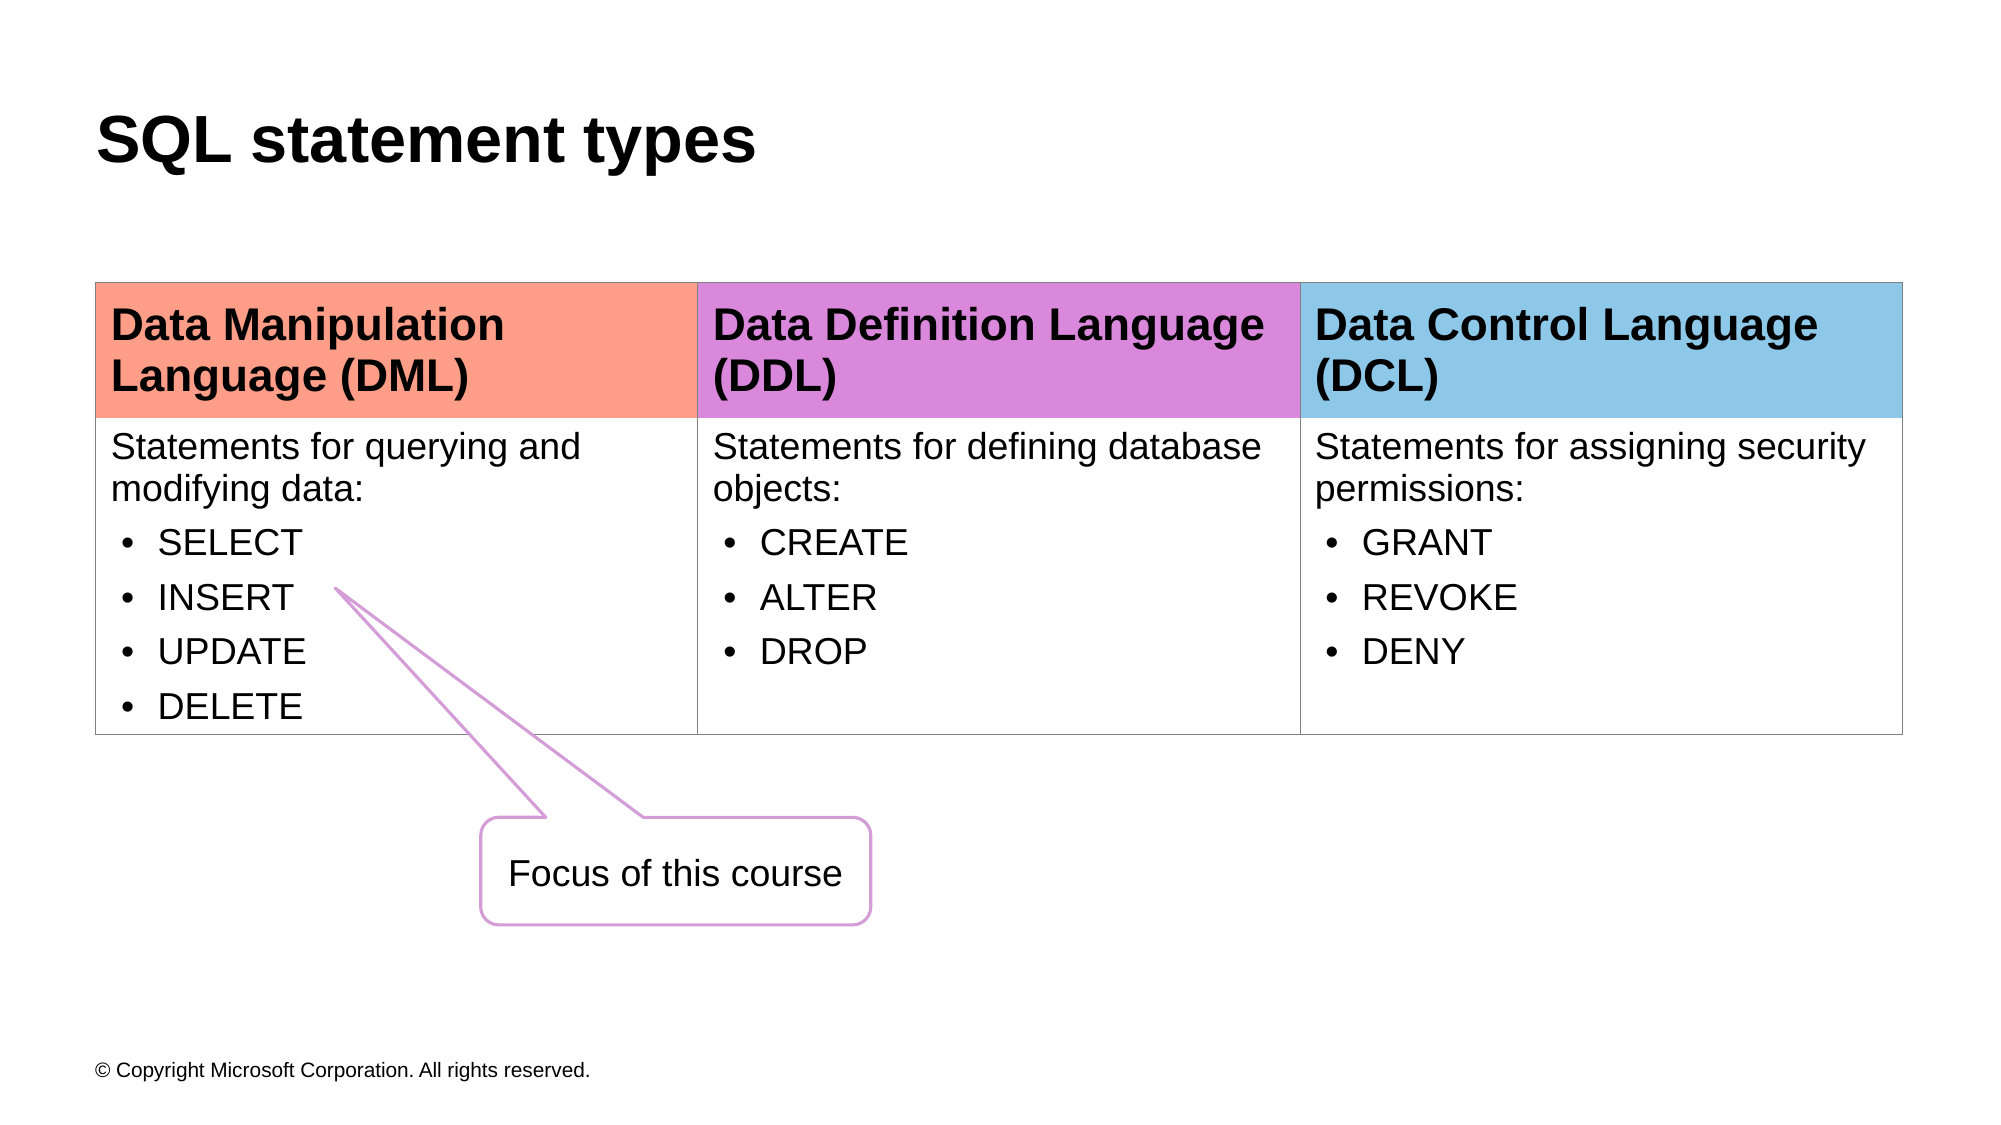

# SQL statement types
| Data Manipulation Language (DML) | Data Definition Language (DDL) | Data Control Language (DCL) |
| --- | --- | --- |
| Statements for querying and modifying data: SELECT INSERT UPDATE DELETE | Statements for defining database objects: CREATE ALTER DROP | Statements for assigning security permissions: GRANT REVOKE DENY |
Focus of this course